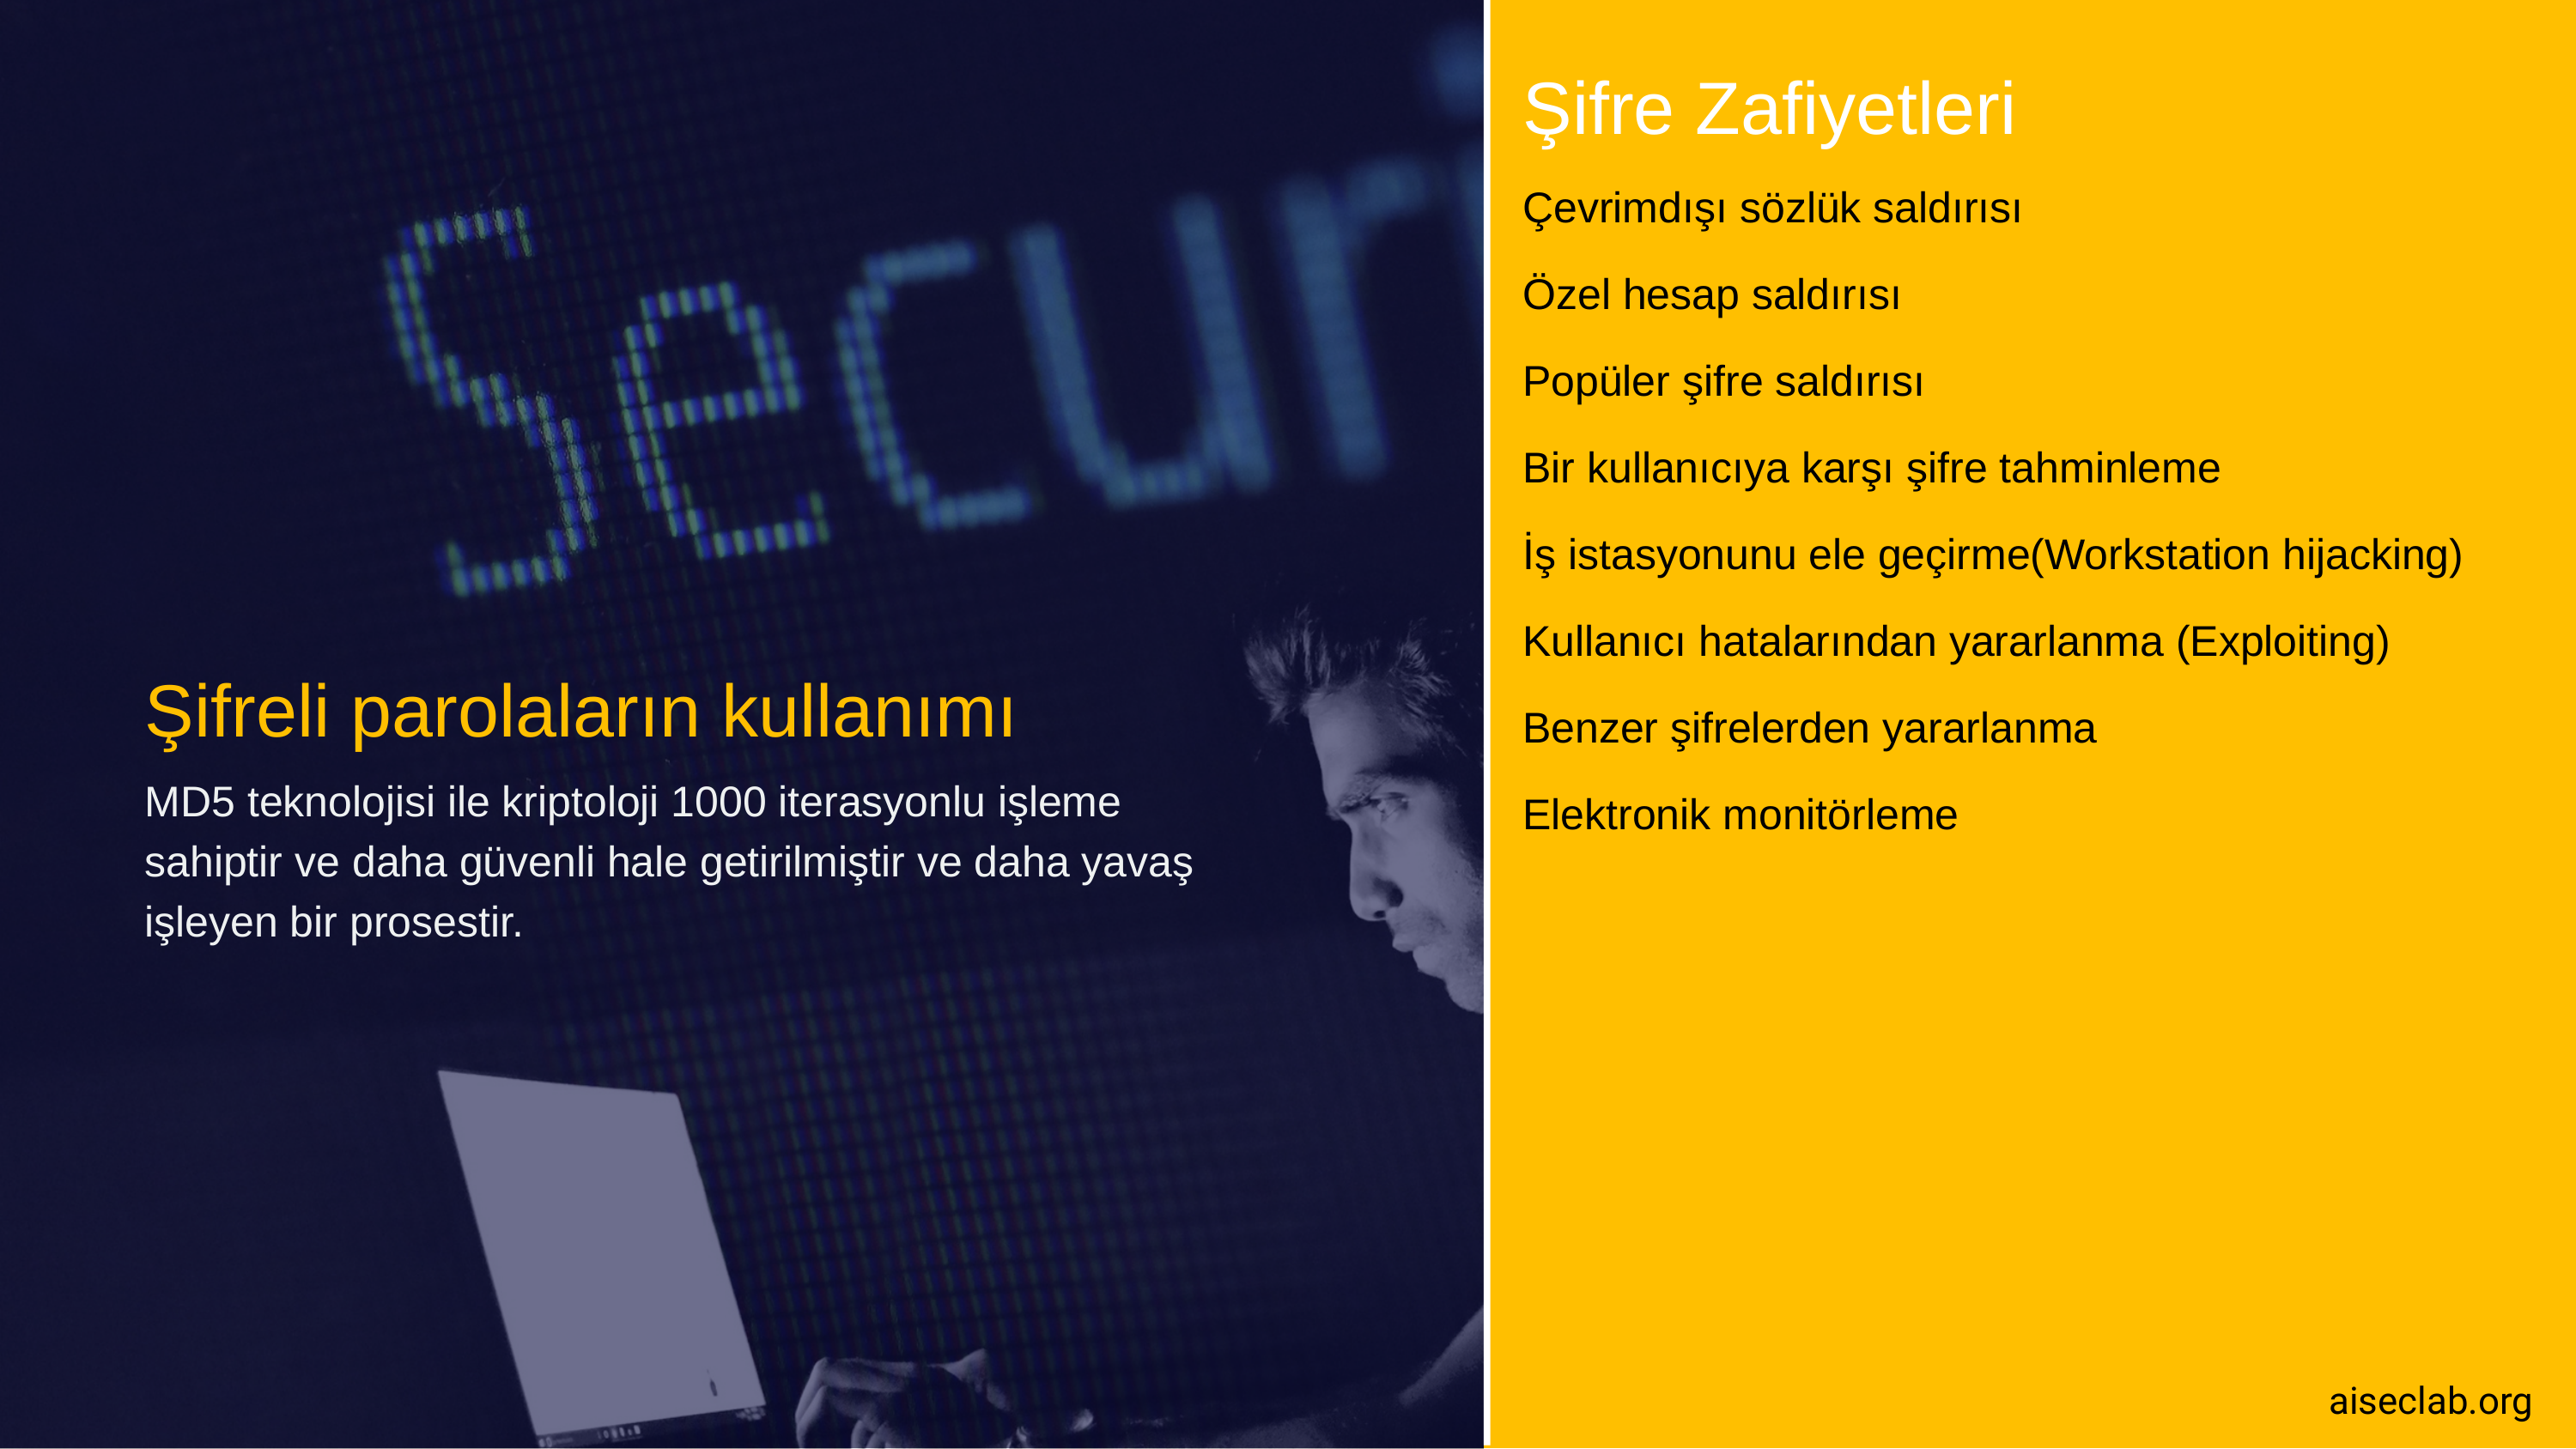

Şifre Zafiyetleri
Çevrimdışı sözlük saldırısı
Özel hesap saldırısı
Popüler şifre saldırısı
Bir kullanıcıya karşı şifre tahminleme
İş istasyonunu ele geçirme(Workstation hijacking)
Kullanıcı hatalarından yararlanma (Exploiting)
Benzer şifrelerden yararlanma
Elektronik monitörleme

Şifreli parolaların kullanımı

MD5 teknolojisi ile kriptoloji 1000 iterasyonlu işleme sahiptir ve daha güvenli hale getirilmiştir ve daha yavaş işleyen bir prosestir.
aiseclab.org